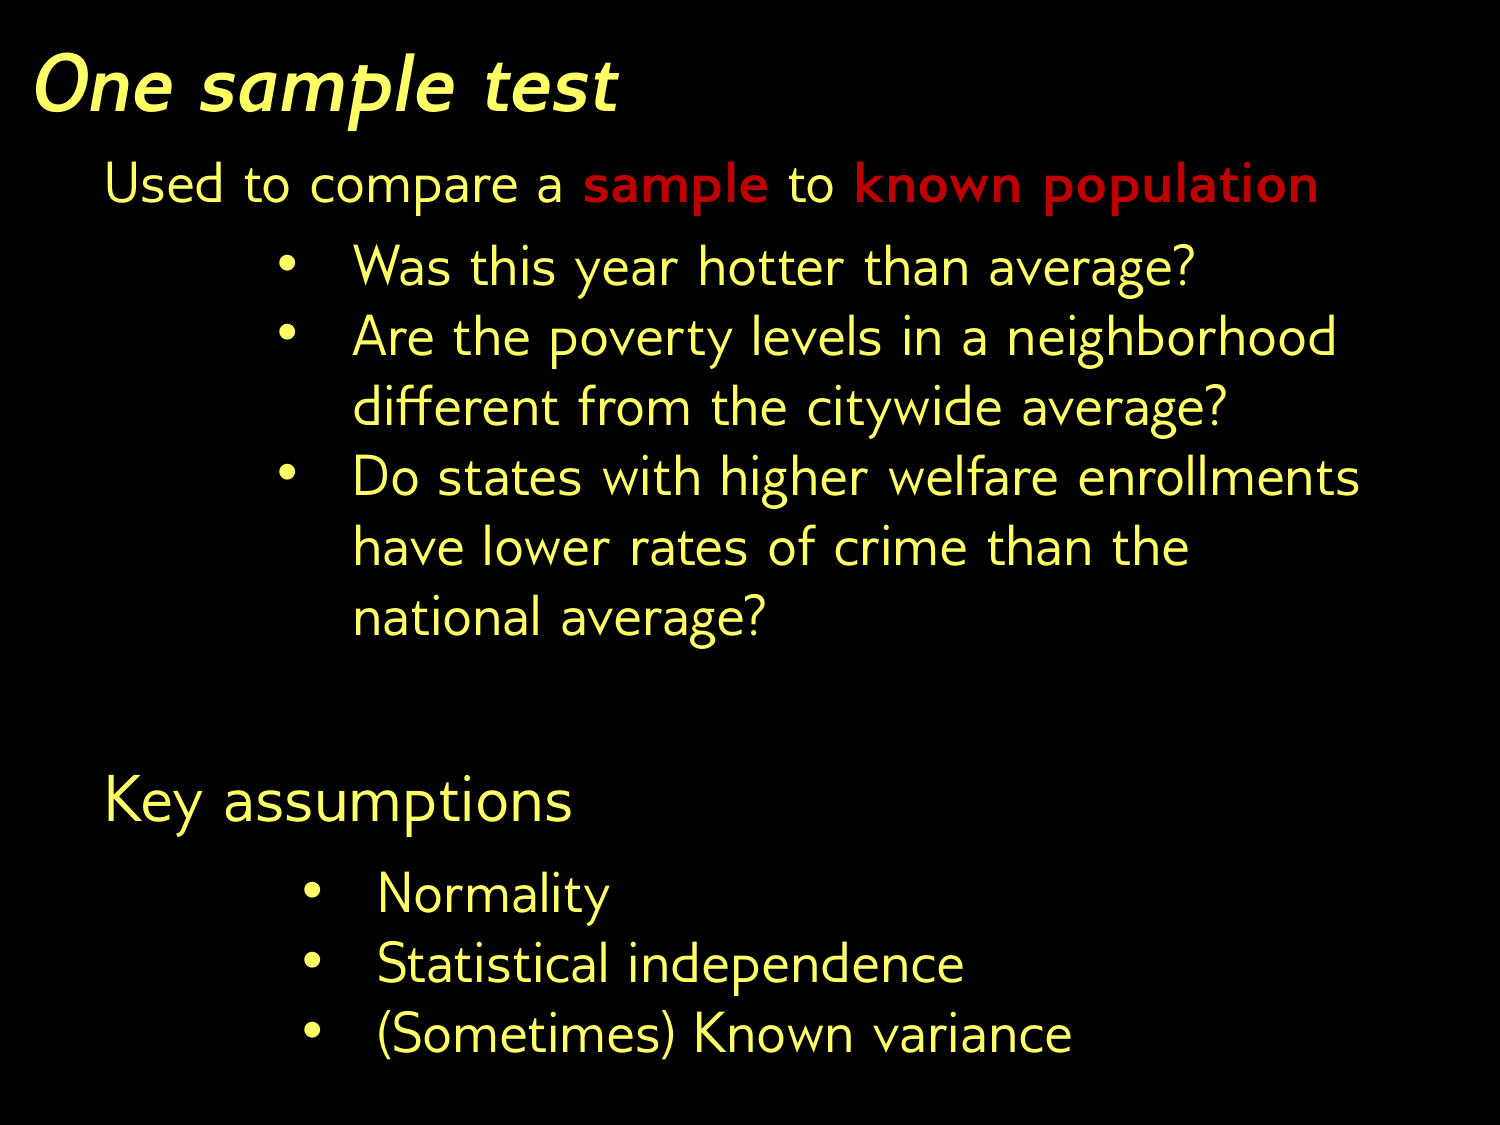

One sample test
Used to compare a sample to known population
Was this year hotter than average?
Are the poverty levels in a neighborhood different from the citywide average?
Do states with higher welfare enrollments have lower rates of crime than the national average?
Key assumptions
Normality
Statistical independence
(Sometimes) Known variance